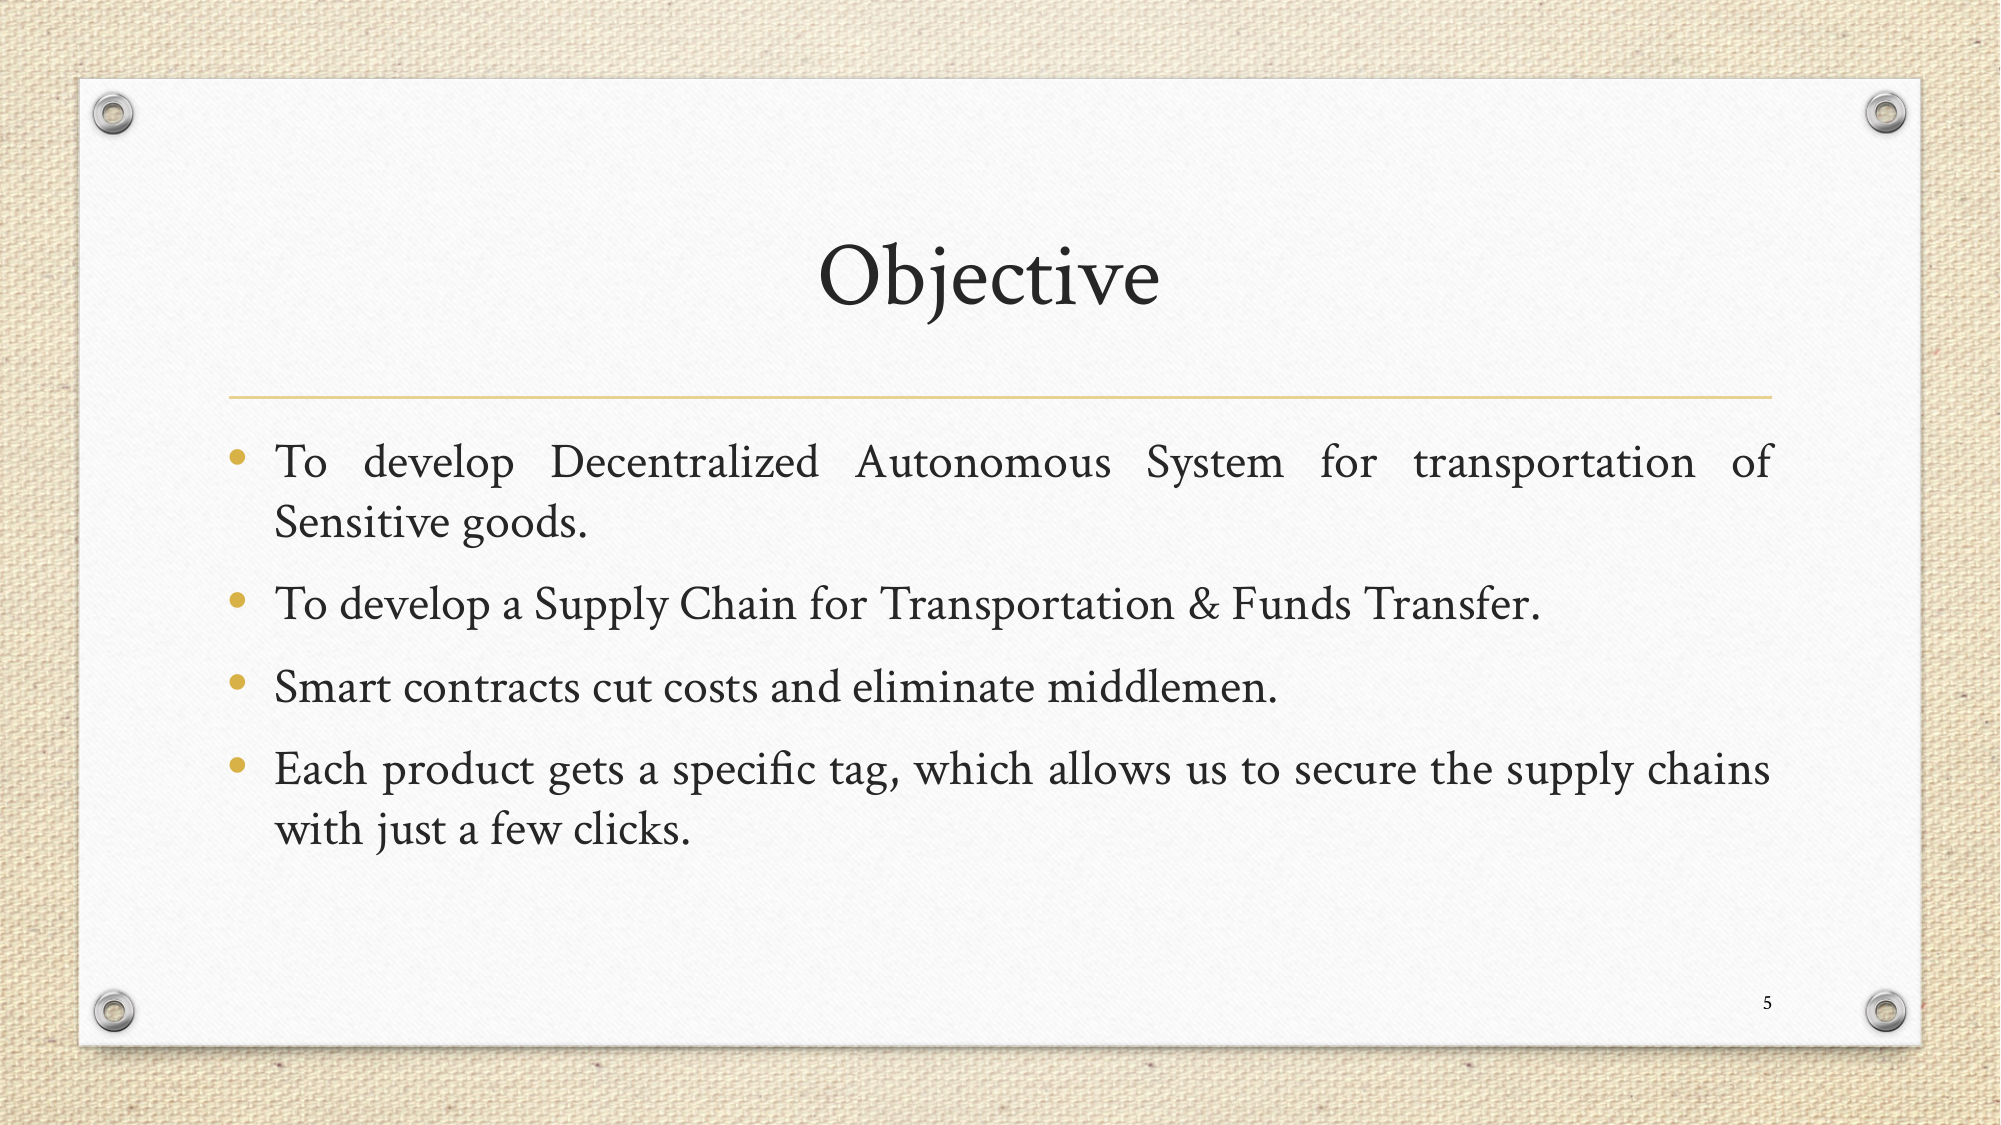

# Objective
To develop Decentralized Autonomous System for transportation of Sensitive goods.
To develop a Supply Chain for Transportation & Funds Transfer.
Smart contracts cut costs and eliminate middlemen.
Each product gets a specific tag, which allows us to secure the supply chains with just a few clicks.

5